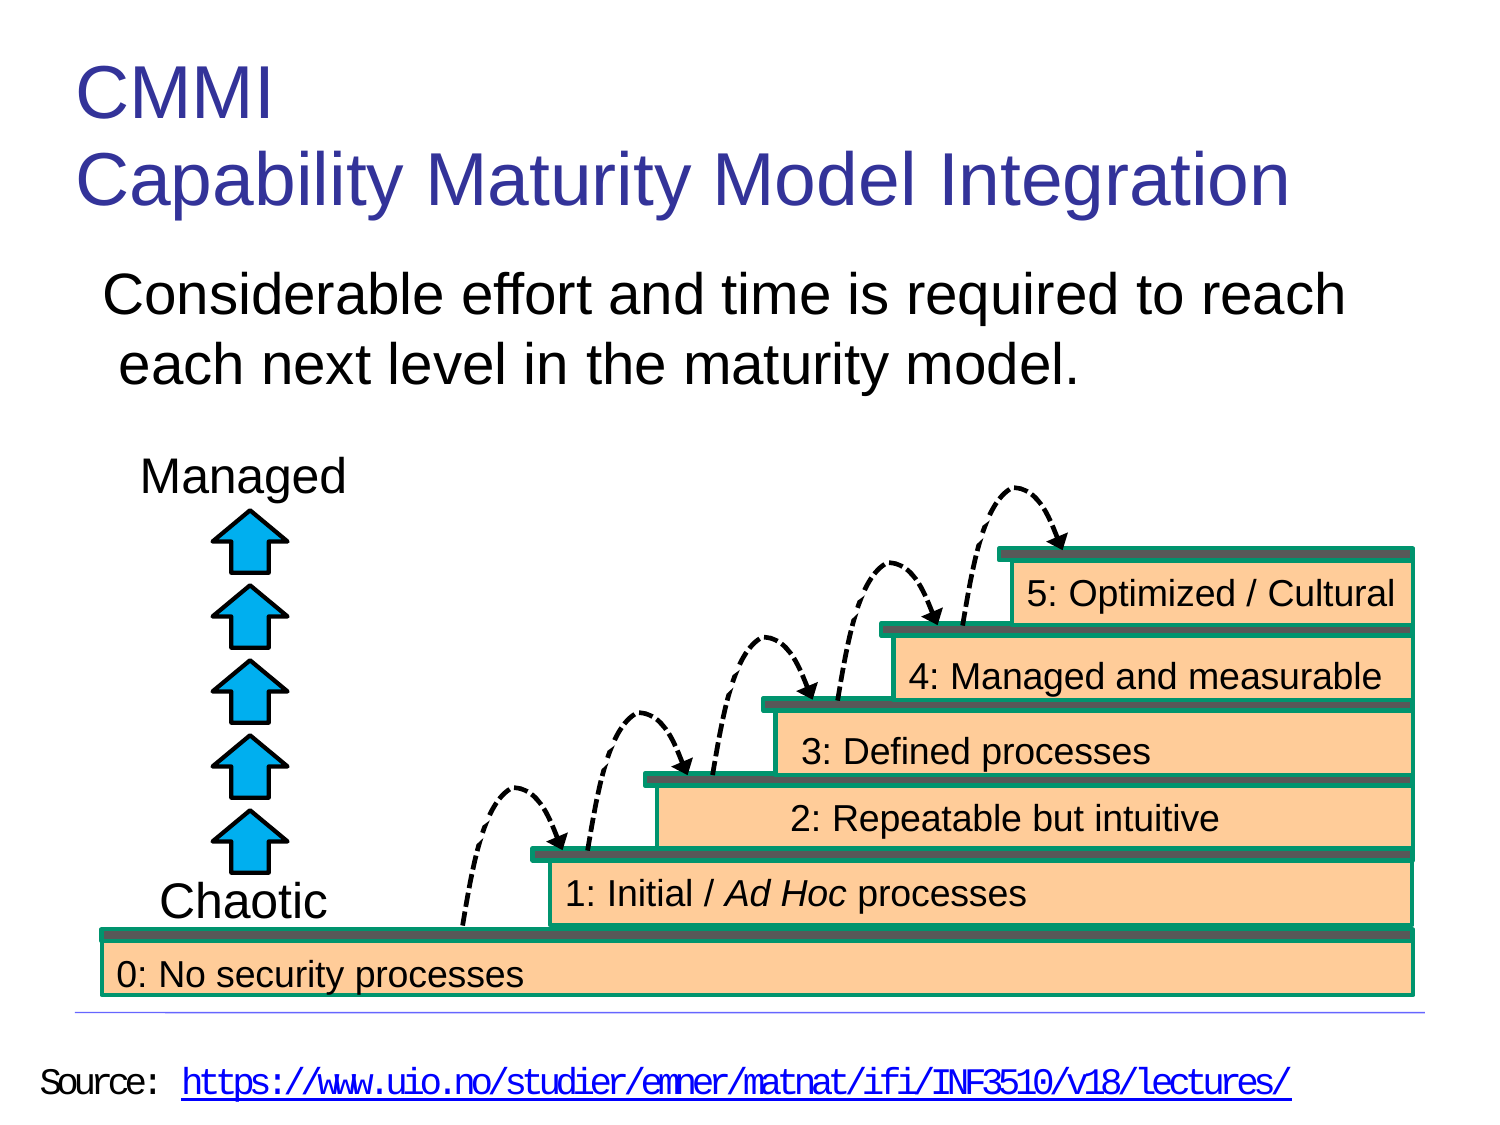

# CMMI
Capability Maturity Model Integration
Considerable effort and time is required to reach  each next level in the maturity model.
Managed

5: Optimized / Cultural
4: Managed and measurable  3: Defined processes
2: Repeatable but intuitive processes
Chaotic
1: Initial / Ad Hoc processes

0: No security processes